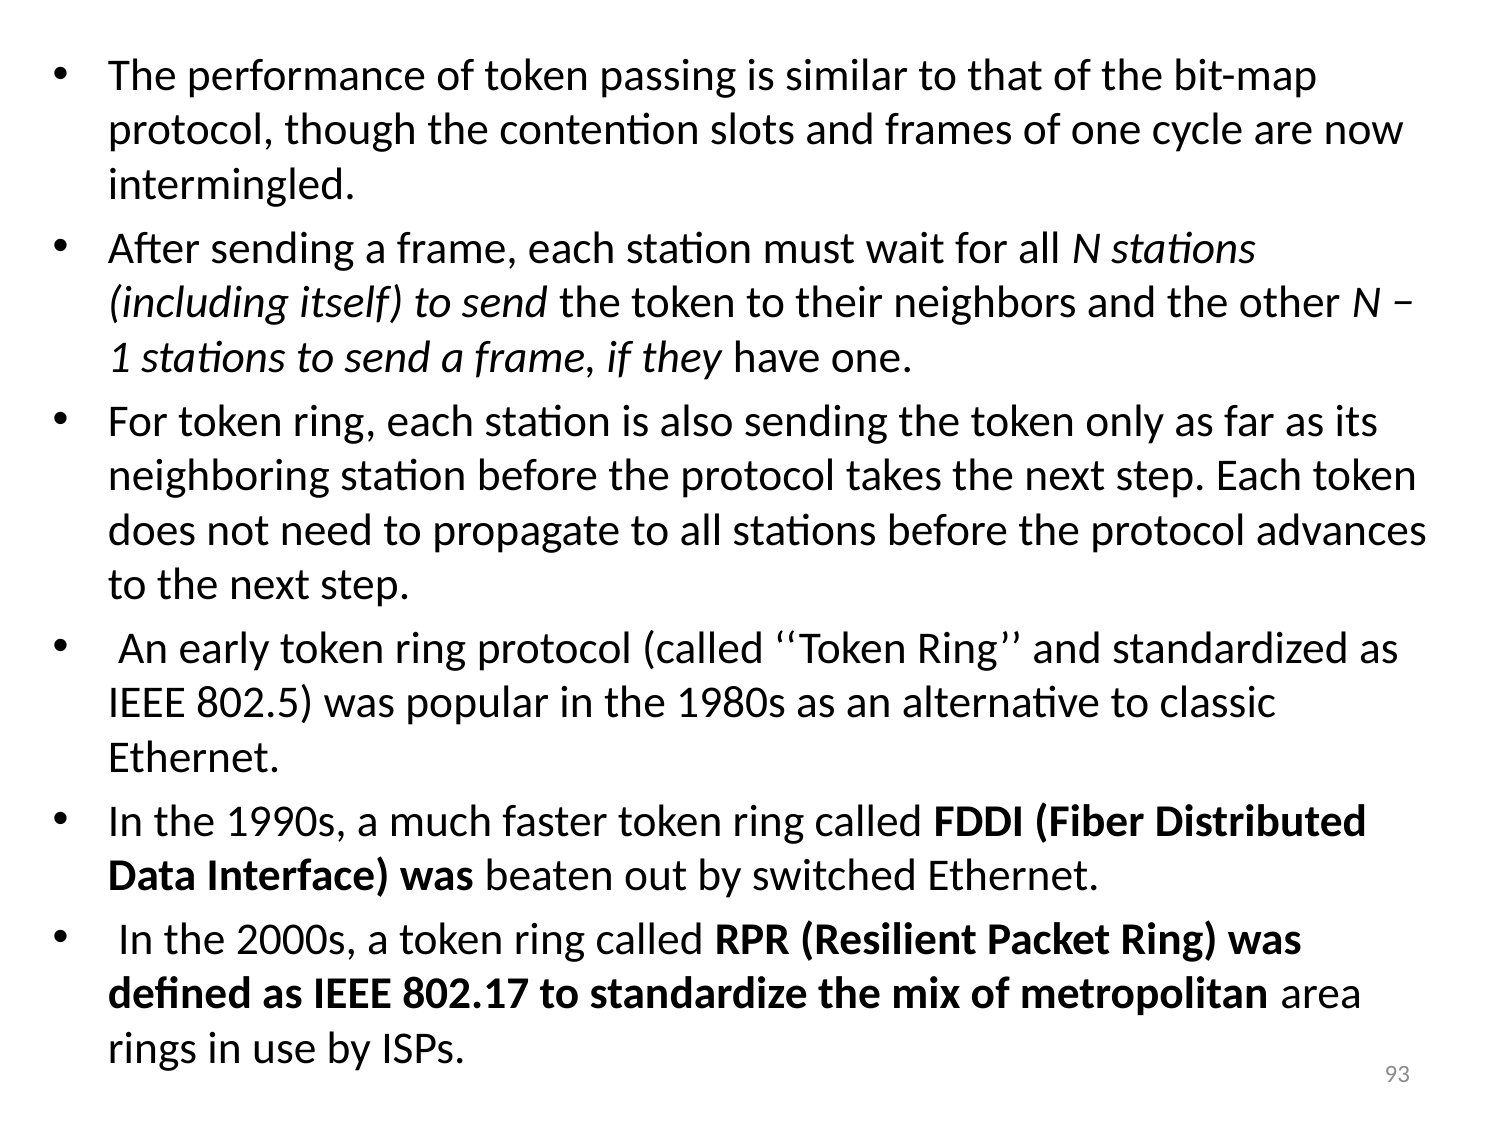

The performance of token passing is similar to that of the bit-map protocol, though the contention slots and frames of one cycle are now intermingled.
After sending a frame, each station must wait for all N stations (including itself) to send the token to their neighbors and the other N − 1 stations to send a frame, if they have one.
For token ring, each station is also sending the token only as far as its neighboring station before the protocol takes the next step. Each token does not need to propagate to all stations before the protocol advances to the next step.
 An early token ring protocol (called ‘‘Token Ring’’ and standardized as IEEE 802.5) was popular in the 1980s as an alternative to classic Ethernet.
In the 1990s, a much faster token ring called FDDI (Fiber Distributed Data Interface) was beaten out by switched Ethernet.
 In the 2000s, a token ring called RPR (Resilient Packet Ring) was defined as IEEE 802.17 to standardize the mix of metropolitan area rings in use by ISPs.
93